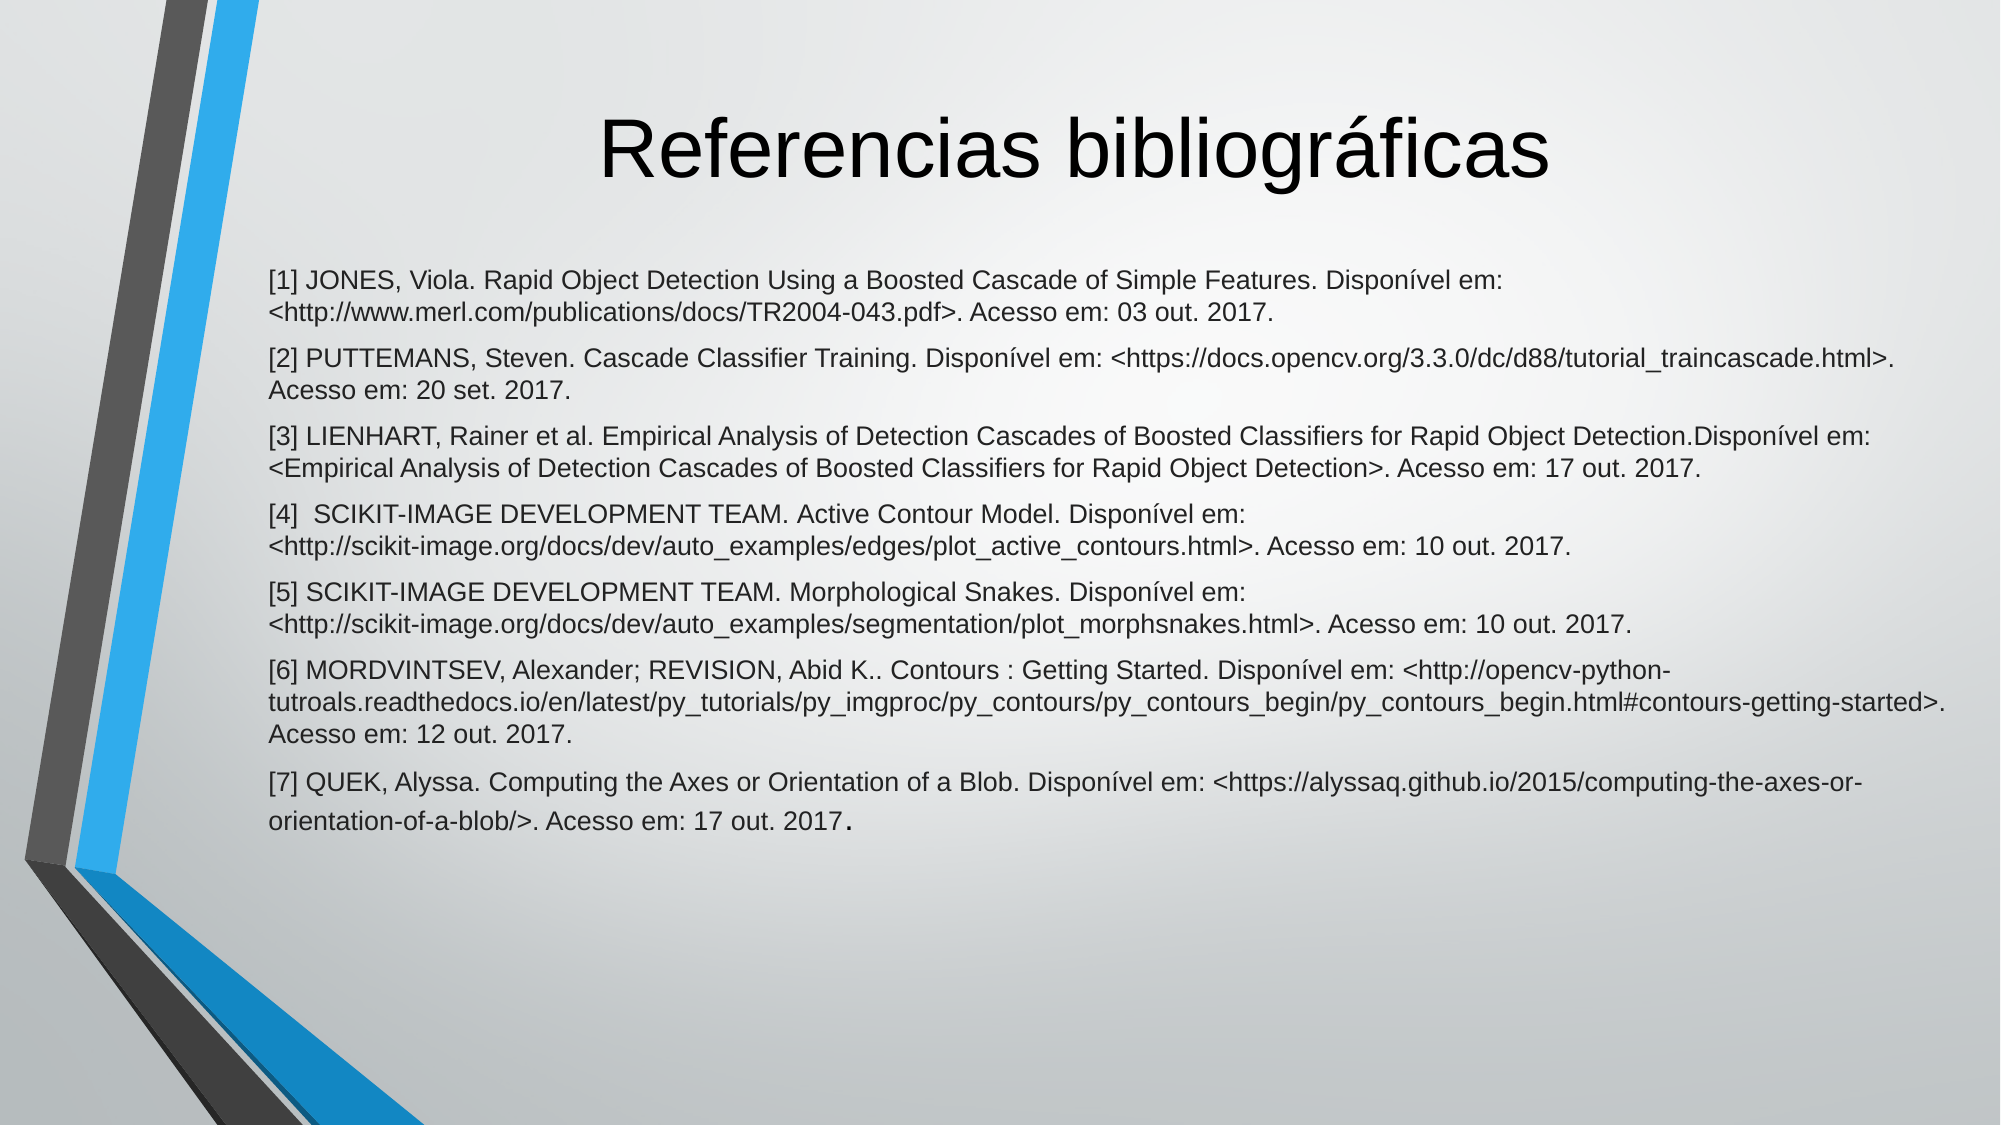

# Referencias bibliográficas
[1] JONES, Viola. Rapid Object Detection Using a Boosted Cascade of Simple Features. Disponível em: <http://www.merl.com/publications/docs/TR2004-043.pdf>. Acesso em: 03 out. 2017.
[2] PUTTEMANS, Steven. Cascade Classifier Training. Disponível em: <https://docs.opencv.org/3.3.0/dc/d88/tutorial_traincascade.html>. Acesso em: 20 set. 2017.
[3] LIENHART, Rainer et al. Empirical Analysis of Detection Cascades of Boosted Classifiers for Rapid Object Detection.Disponível em: <Empirical Analysis of Detection Cascades of Boosted Classifiers for Rapid Object Detection>. Acesso em: 17 out. 2017.
[4]  SCIKIT-IMAGE DEVELOPMENT TEAM. Active Contour Model. Disponível em: <http://scikit-image.org/docs/dev/auto_examples/edges/plot_active_contours.html>. Acesso em: 10 out. 2017.
[5] SCIKIT-IMAGE DEVELOPMENT TEAM. Morphological Snakes. Disponível em: <http://scikit-image.org/docs/dev/auto_examples/segmentation/plot_morphsnakes.html>. Acesso em: 10 out. 2017.
[6] MORDVINTSEV, Alexander; REVISION, Abid K.. Contours : Getting Started. Disponível em: <http://opencv-python-tutroals.readthedocs.io/en/latest/py_tutorials/py_imgproc/py_contours/py_contours_begin/py_contours_begin.html#contours-getting-started>. Acesso em: 12 out. 2017.
[7] QUEK, Alyssa. Computing the Axes or Orientation of a Blob. Disponível em: <https://alyssaq.github.io/2015/computing-the-axes-or-orientation-of-a-blob/>. Acesso em: 17 out. 2017.